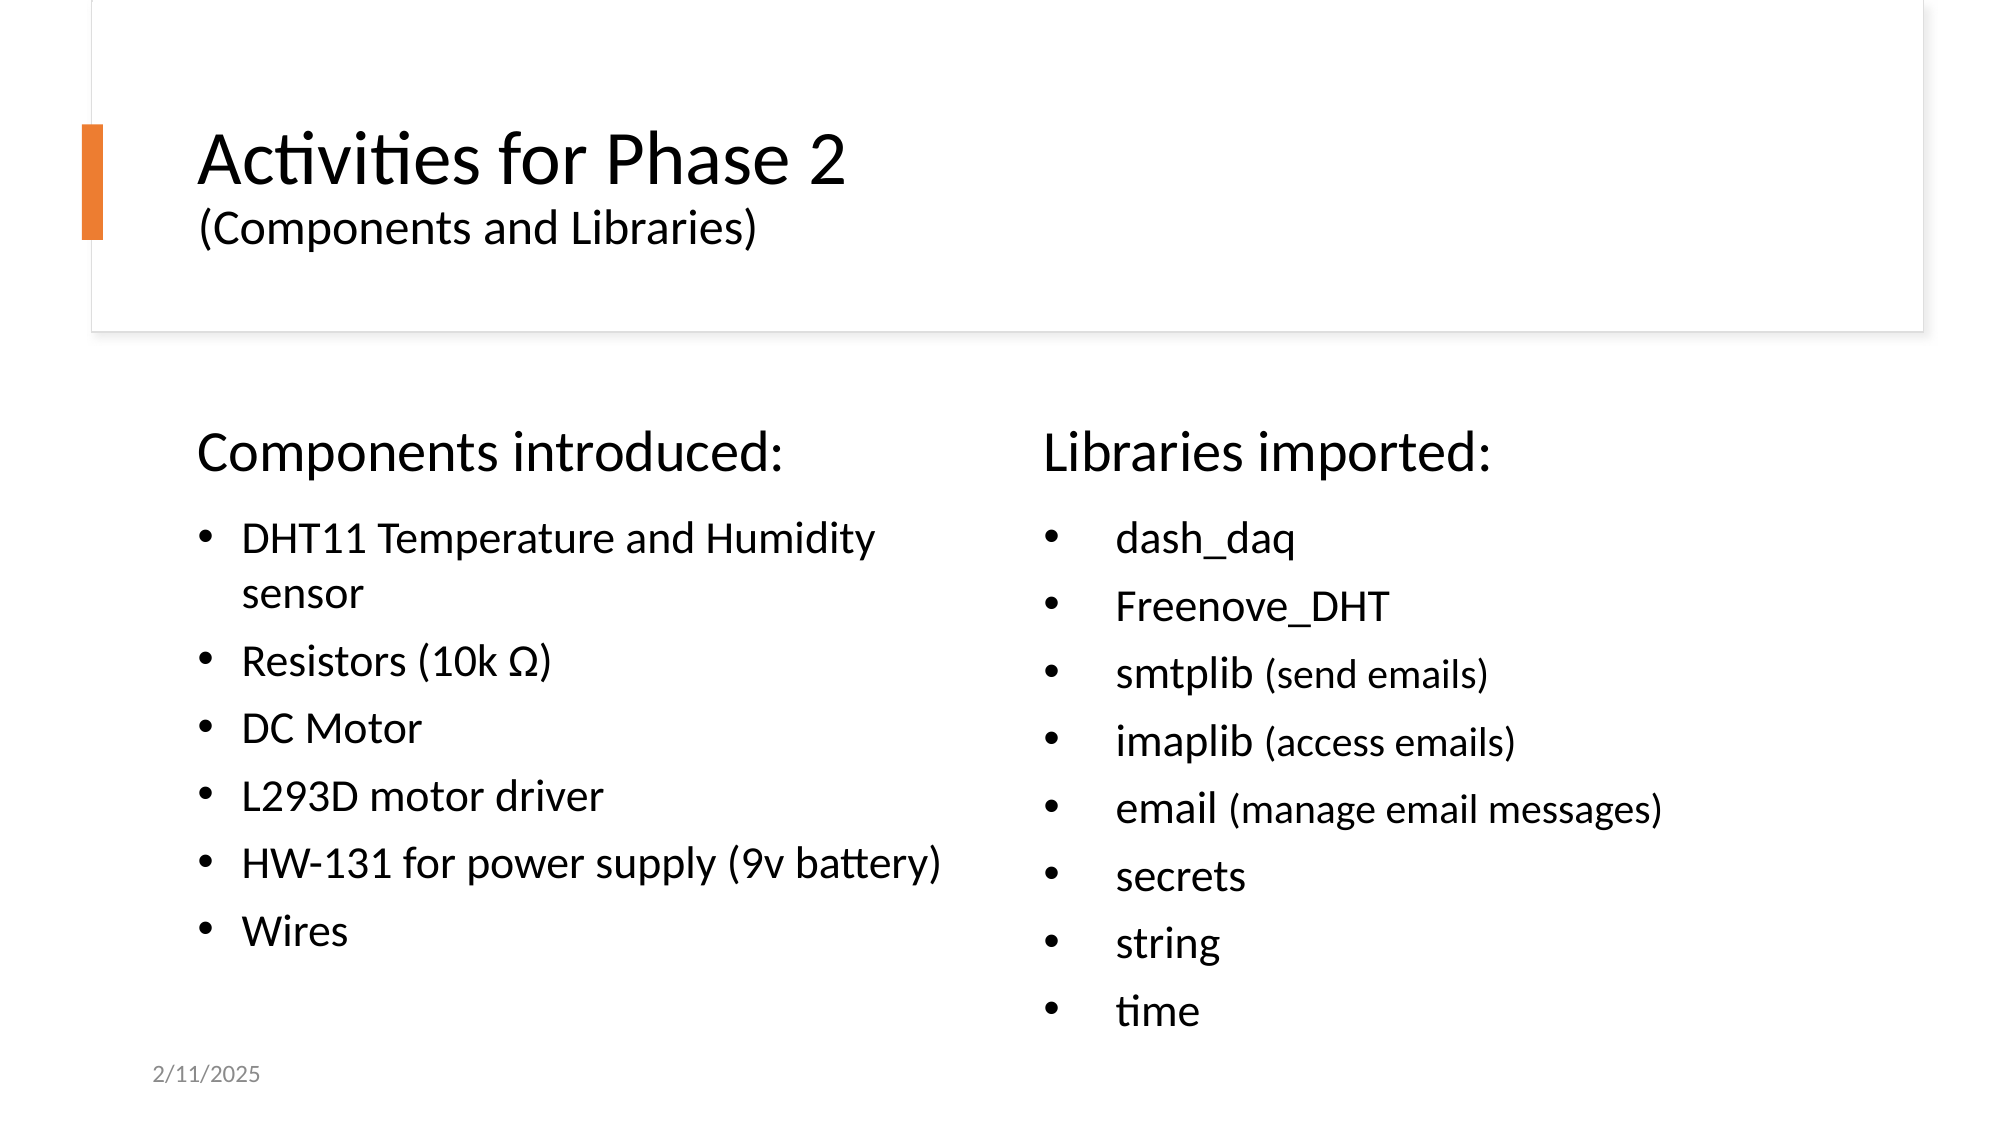

# Activities for Phase 2 (Components and Libraries)

Components introduced:
Libraries imported:
DHT11 Temperature and Humidity sensor
Resistors (10k Ω)
DC Motor
L293D motor driver
HW-131 for power supply (9v battery)
Wires

dash_daq
Freenove_DHT
smtplib (send emails)
imaplib (access emails)
email (manage email messages)
secrets
string
time
2/11/2025
17